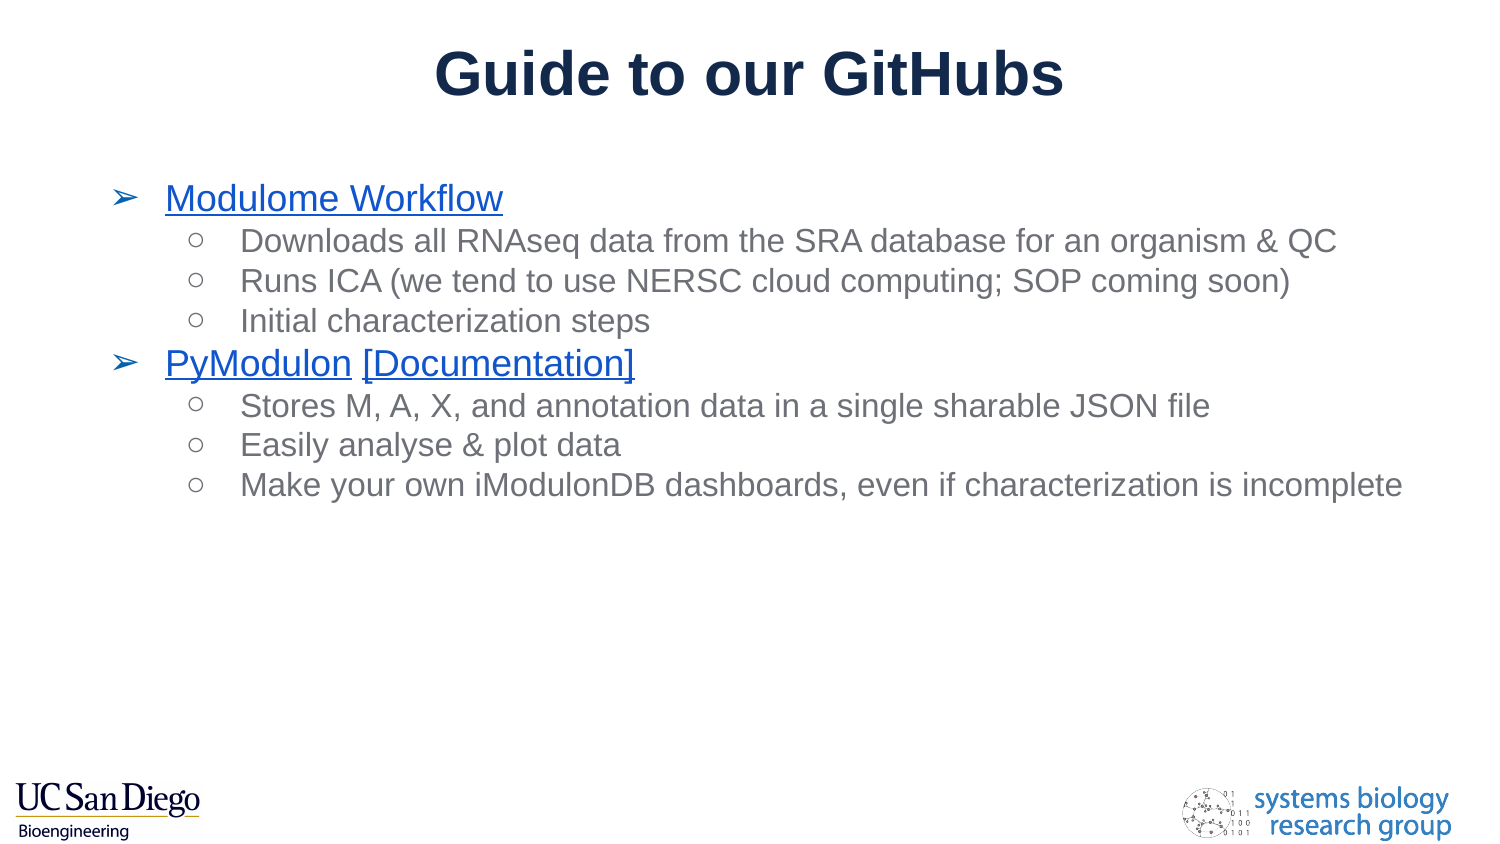

# Guide to our GitHubs
Modulome Workflow
Downloads all RNAseq data from the SRA database for an organism & QC
Runs ICA (we tend to use NERSC cloud computing; SOP coming soon)
Initial characterization steps
PyModulon [Documentation]
Stores M, A, X, and annotation data in a single sharable JSON file
Easily analyse & plot data
Make your own iModulonDB dashboards, even if characterization is incomplete